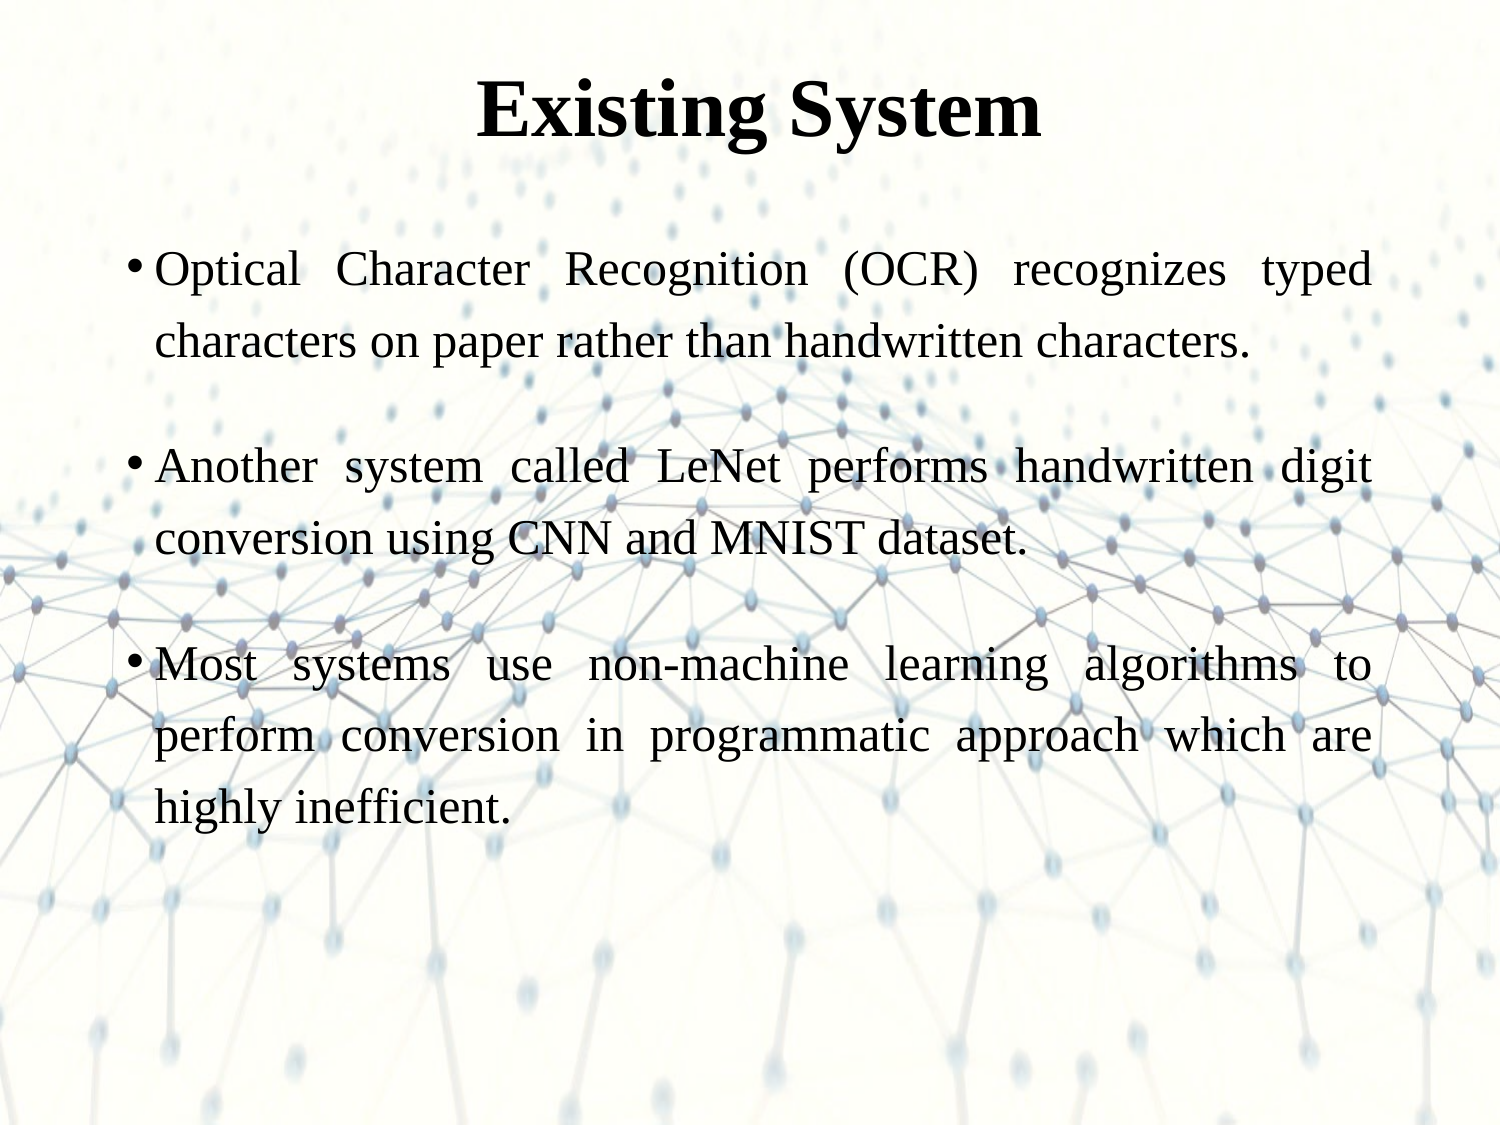

# Existing System
Optical Character Recognition (OCR) recognizes typed characters on paper rather than handwritten characters.
Another system called LeNet performs handwritten digit conversion using CNN and MNIST dataset.
Most systems use non-machine learning algorithms to perform conversion in programmatic approach which are highly inefficient.